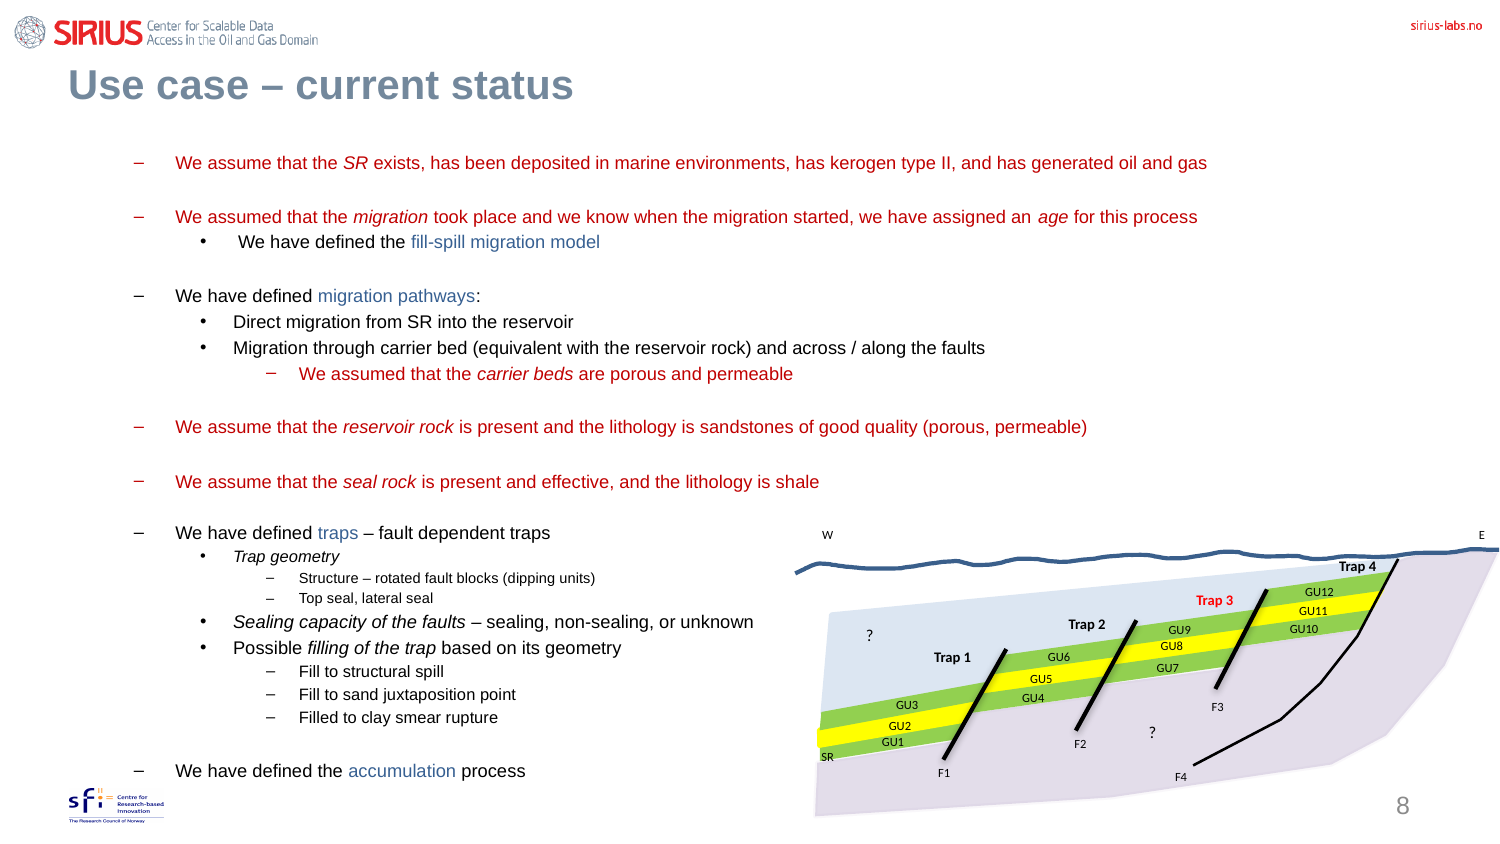

# Use case – current status

We assume that the SR exists, has been deposited in marine environments, has kerogen type II, and has generated oil and gas

We assumed that the migration took place and we know when the migration started, we have assigned an age for this process
 We have defined the fill-spill migration model

We have defined migration pathways:
Direct migration from SR into the reservoir
Migration through carrier bed (equivalent with the reservoir rock) and across / along the faults
We assumed that the carrier beds are porous and permeable

We assume that the reservoir rock is present and the lithology is sandstones of good quality (porous, permeable)

We assume that the seal rock is present and effective, and the lithology is shale

We have defined traps – fault dependent traps
Trap geometry
Structure – rotated fault blocks (dipping units)
Top seal, lateral seal
Sealing capacity of the faults – sealing, non-sealing, or unknown
Possible filling of the trap based on its geometry
Fill to structural spill
Fill to sand juxtaposition point
Filled to clay smear rupture

We have defined the accumulation process
W
E

GU6

GU1

?
?
Trap 3
GU12
GU11
GU10
GU9
GU8
GU7
GU5
GU4
GU3
GU2
F3
F2
F1
F4
SR
Trap 2
Trap 1
Trap 4
8